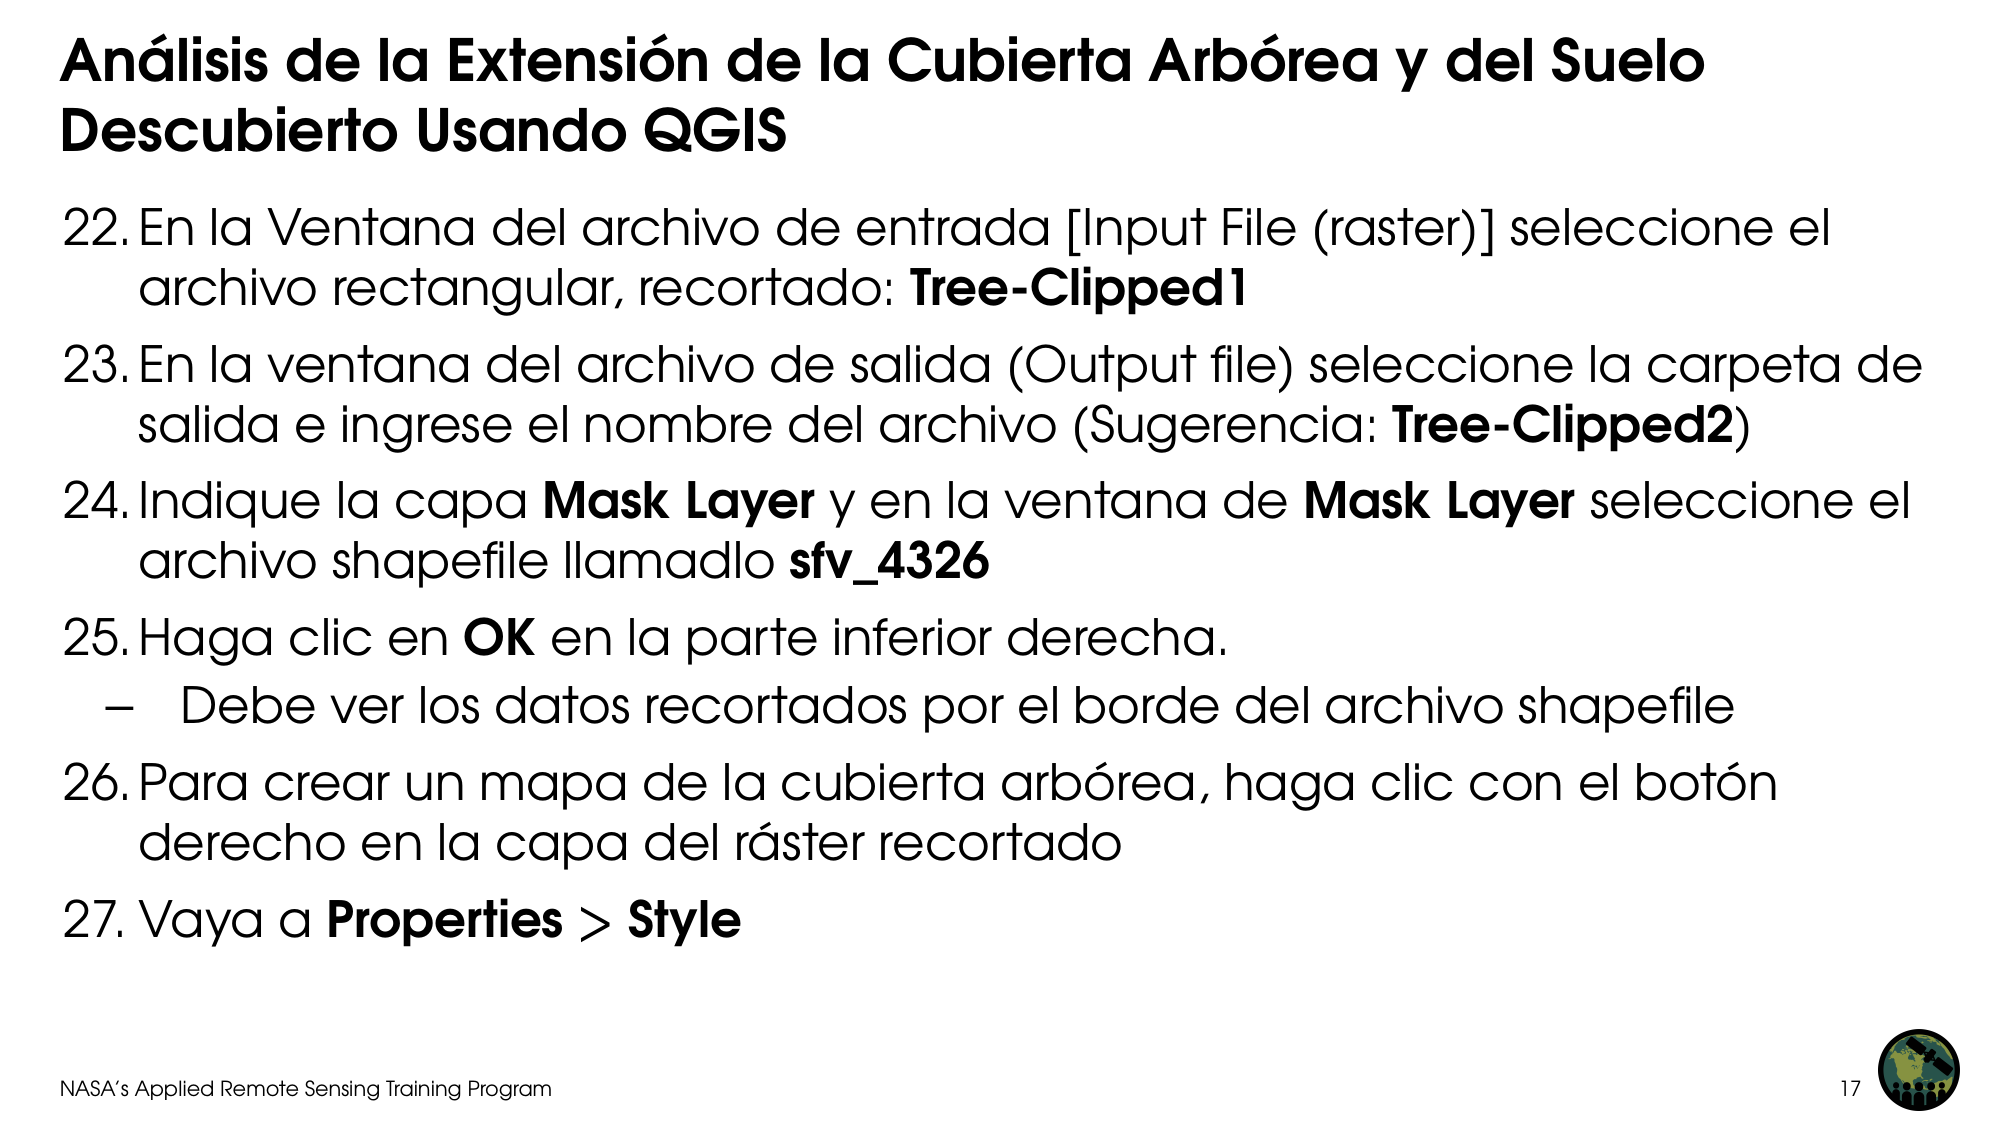

# Análisis de la Extensión de la Cubierta Arbórea y del Suelo Descubierto Usando QGIS
En la Ventana del archivo de entrada [Input File (raster)] seleccione el archivo rectangular, recortado: Tree-Clipped1
En la ventana del archivo de salida (Output file) seleccione la carpeta de salida e ingrese el nombre del archivo (Sugerencia: Tree-Clipped2)
Indique la capa Mask Layer y en la ventana de Mask Layer seleccione el archivo shapefile llamadlo sfv_4326
Haga clic en OK en la parte inferior derecha.
Debe ver los datos recortados por el borde del archivo shapefile
Para crear un mapa de la cubierta arbórea, haga clic con el botón derecho en la capa del ráster recortado
Vaya a Properties > Style